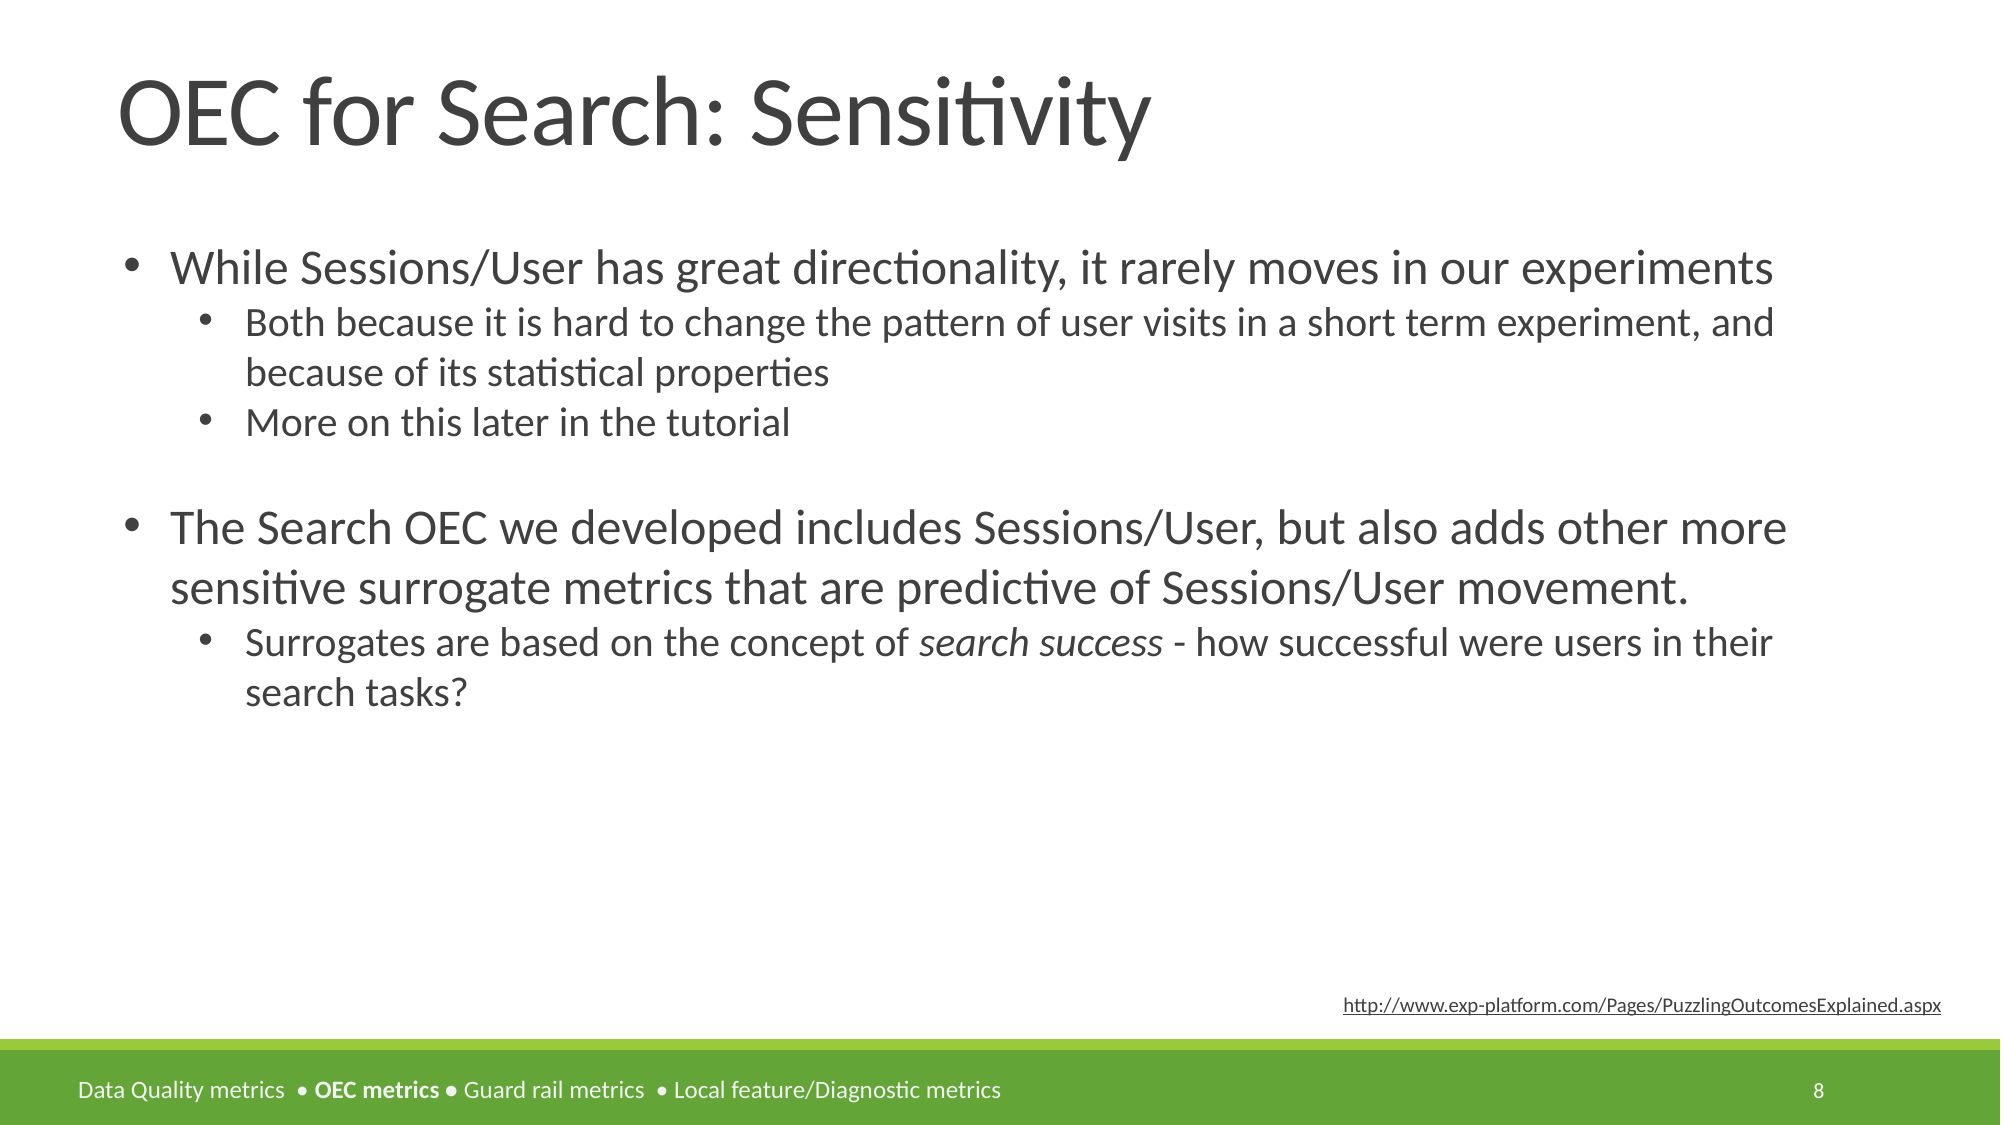

# OEC for Search: Sensitivity
While Sessions/User has great directionality, it rarely moves in our experiments
Both because it is hard to change the pattern of user visits in a short term experiment, and because of its statistical properties
More on this later in the tutorial

The Search OEC we developed includes Sessions/User, but also adds other more sensitive surrogate metrics that are predictive of Sessions/User movement.
Surrogates are based on the concept of search success - how successful were users in their search tasks?
http://www.exp-platform.com/Pages/PuzzlingOutcomesExplained.aspx
8
Data Quality metrics  • OEC metrics • Guard rail metrics  • Local feature/Diagnostic metrics